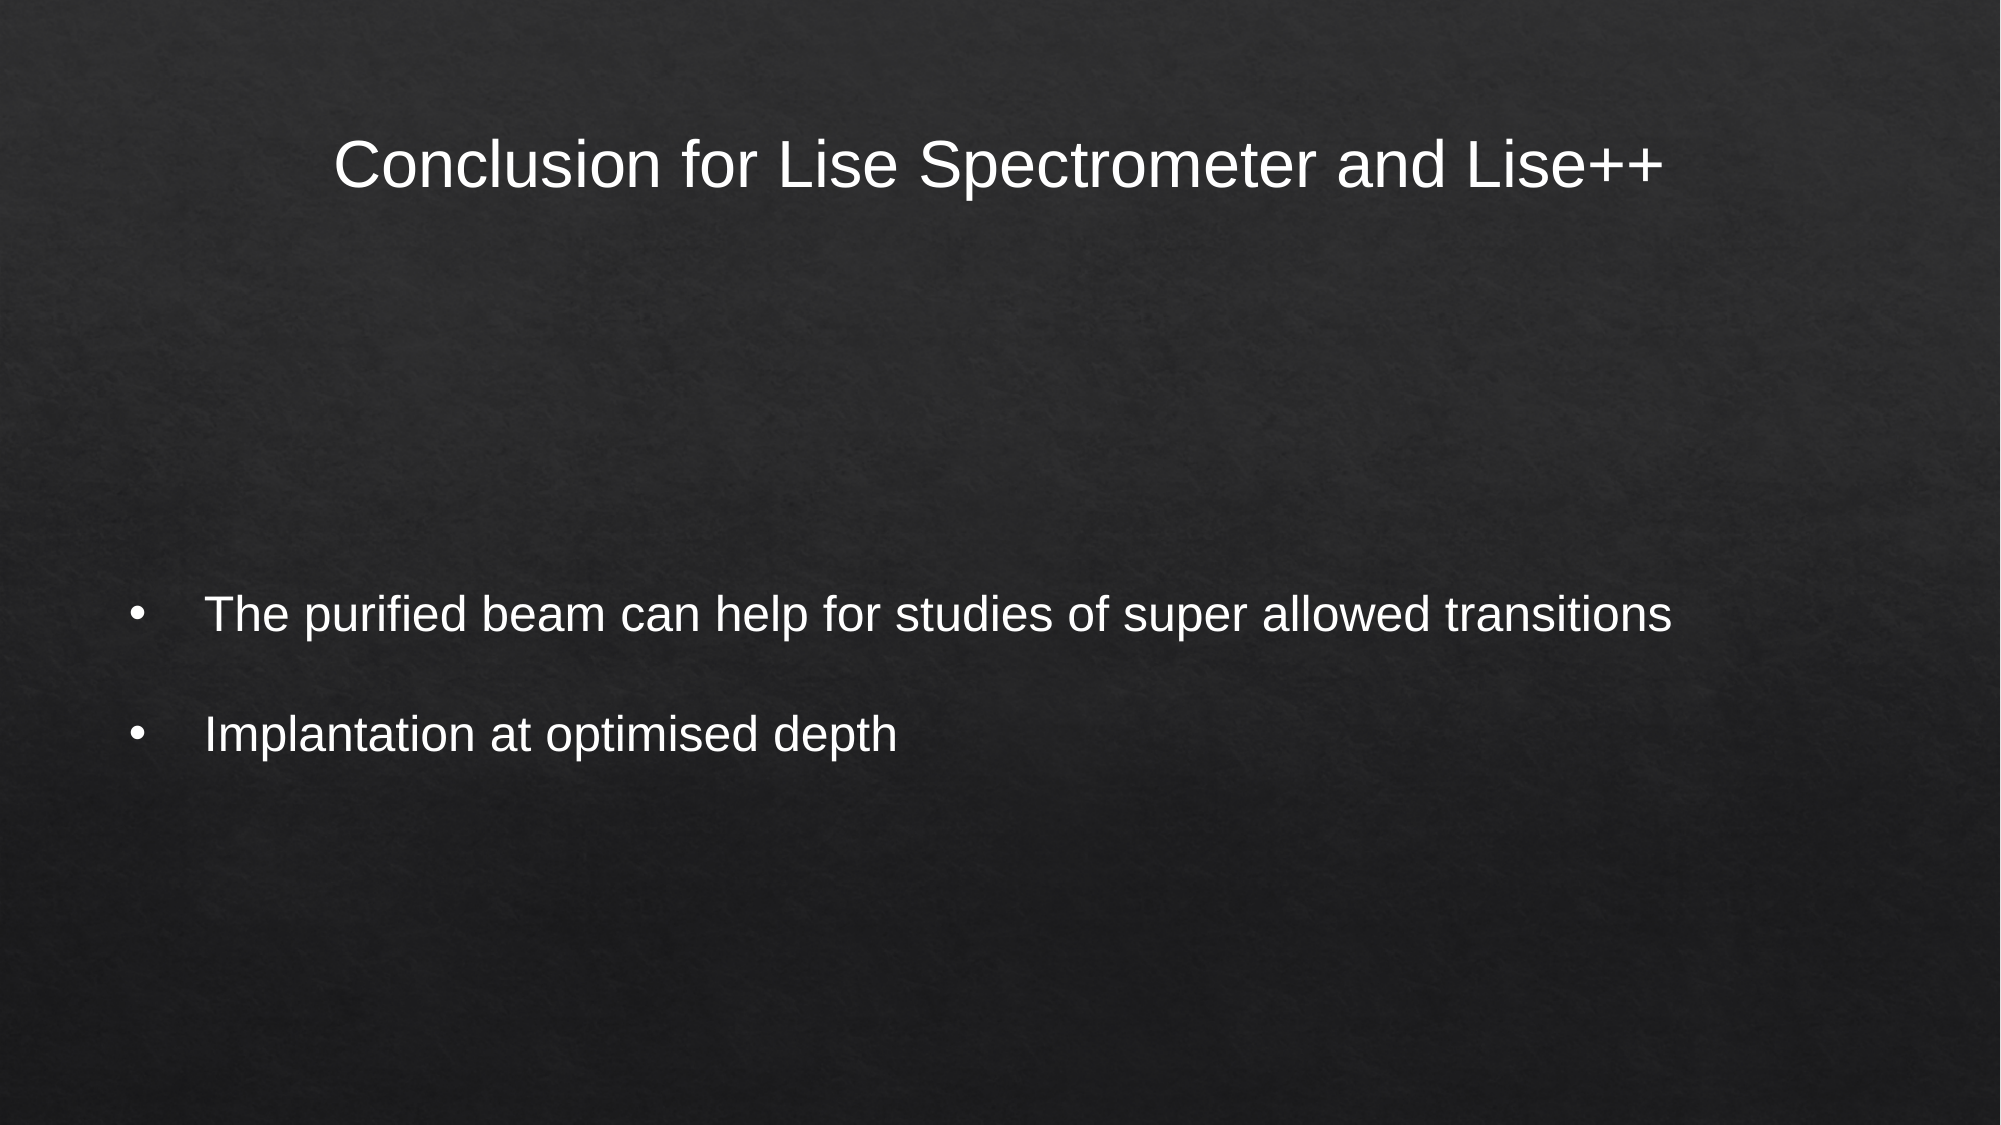

Conclusion for Lise Spectrometer and Lise++
The purified beam can help for studies of super allowed transitions
Implantation at optimised depth